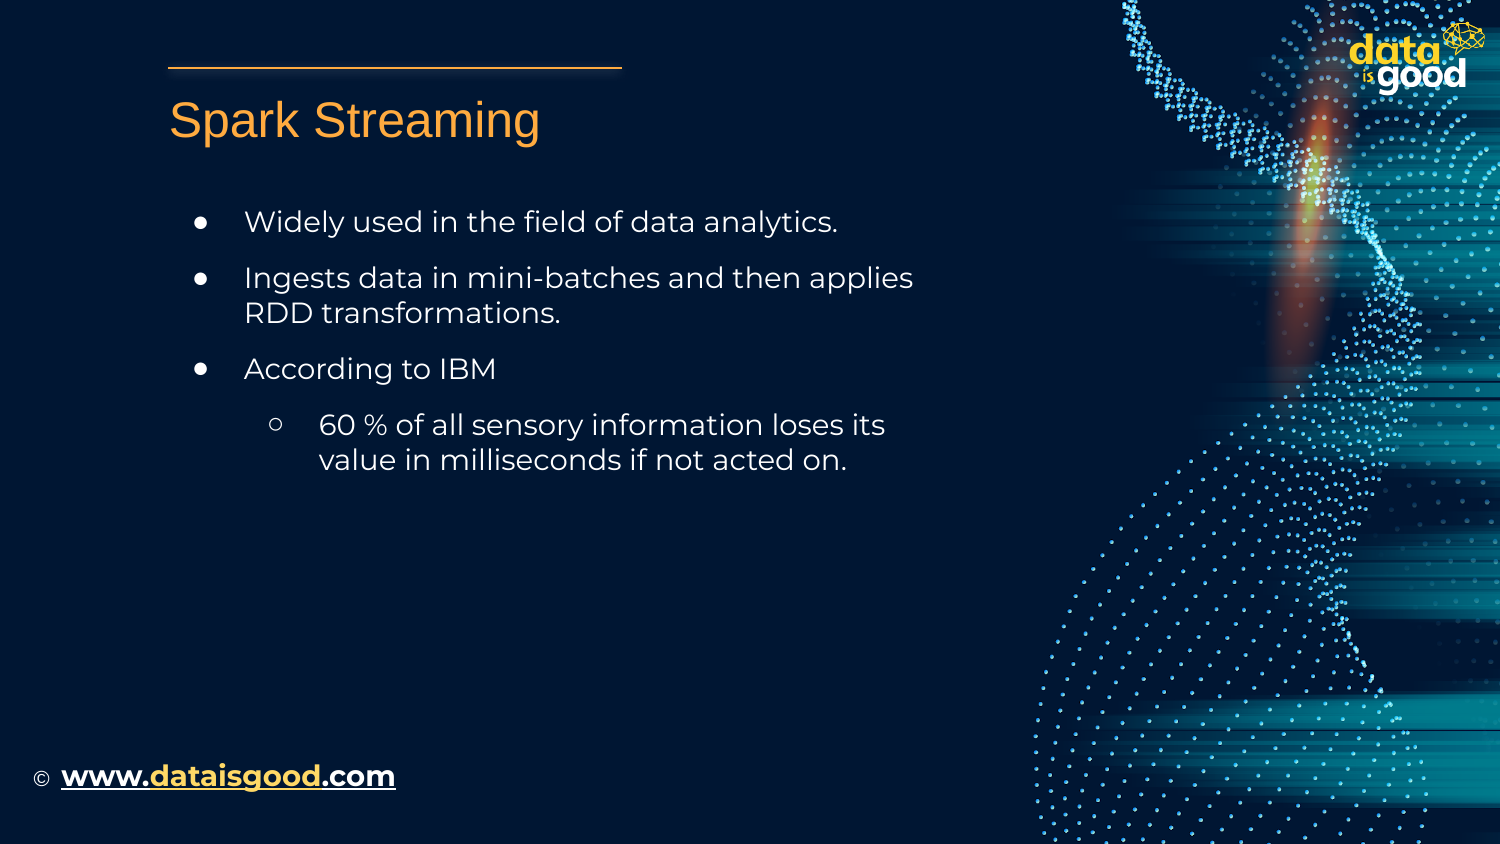

# Spark Streaming
Widely used in the field of data analytics.
Ingests data in mini-batches and then applies RDD transformations.
According to IBM
60 % of all sensory information loses its value in milliseconds if not acted on.